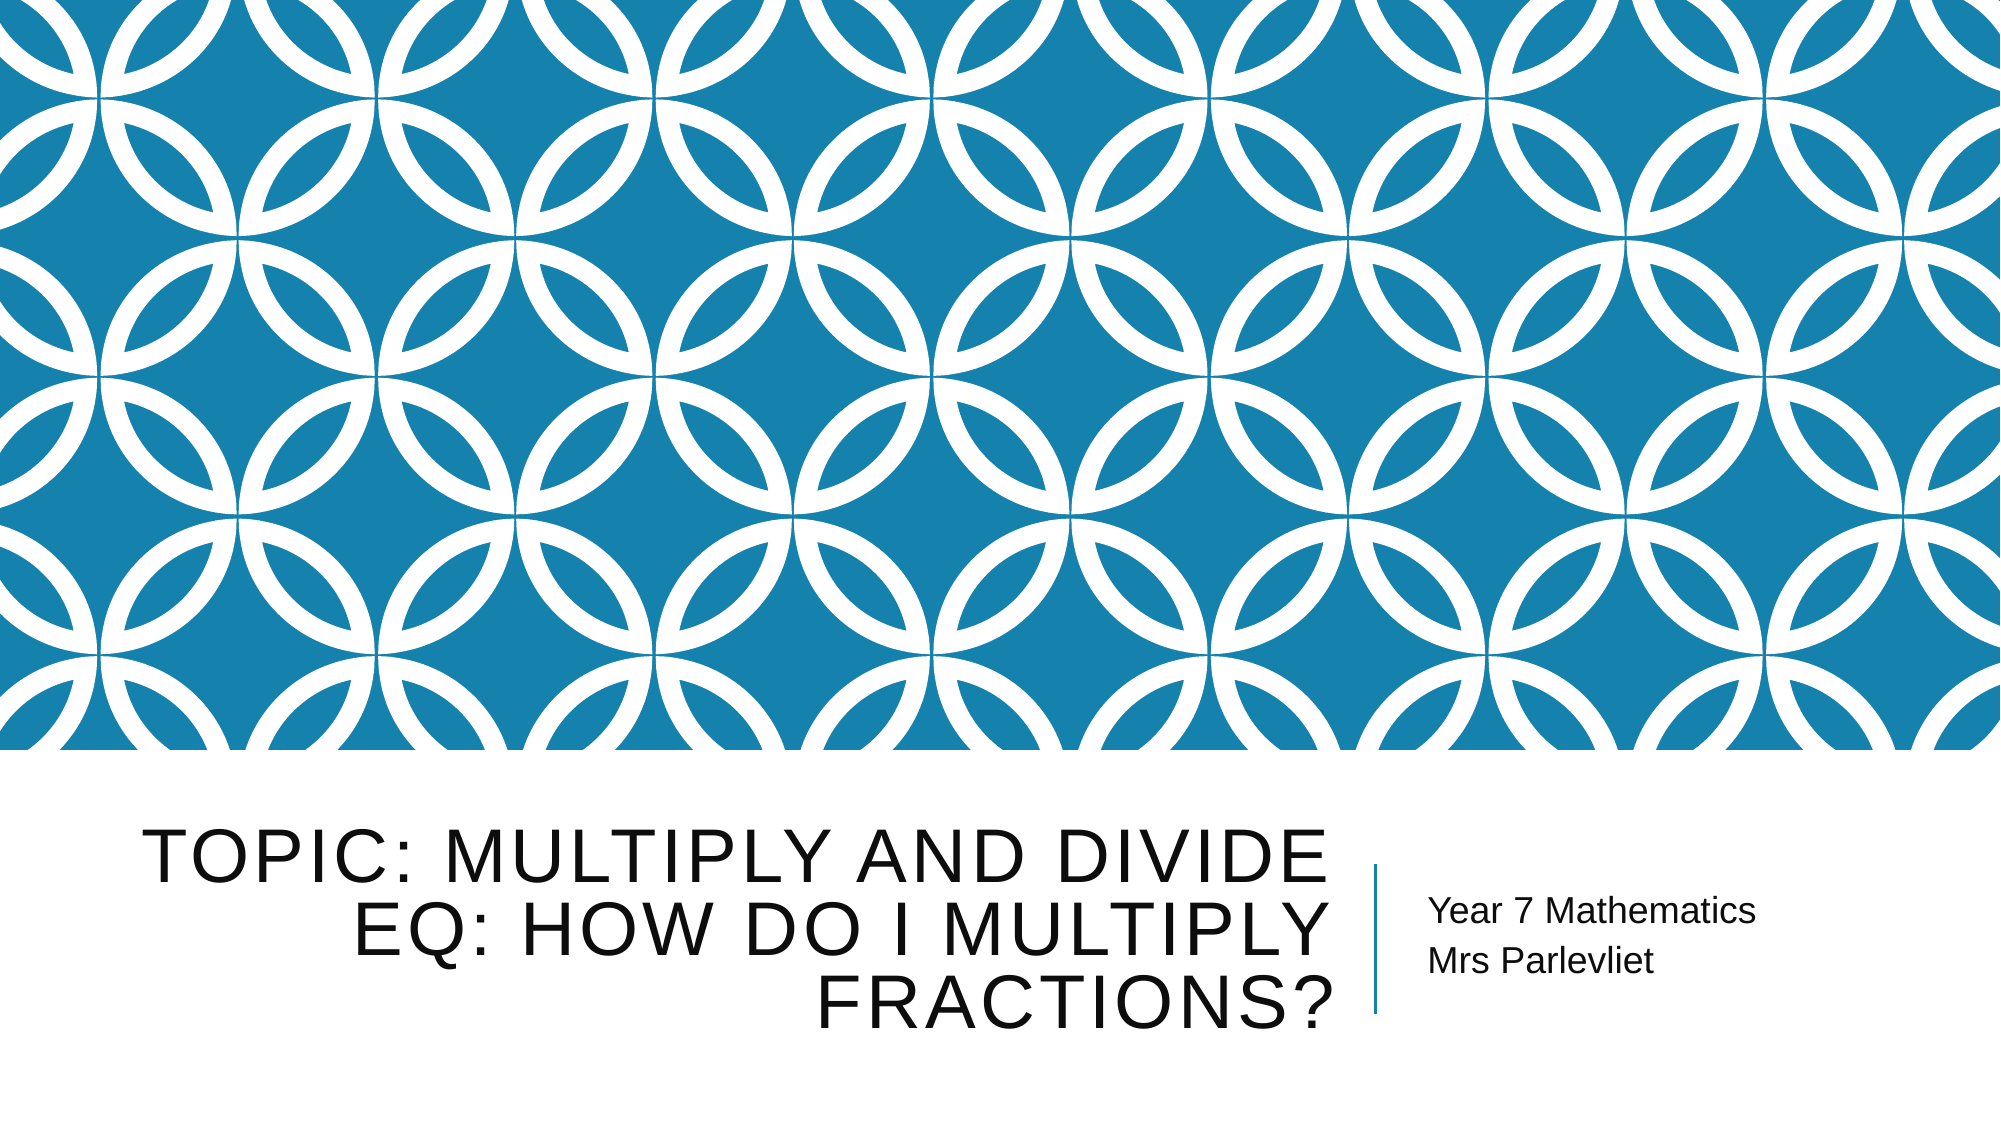

# Topic: Multiply and divide EQ: How do I multiply fractions?
Year 7 Mathematics
Mrs Parlevliet